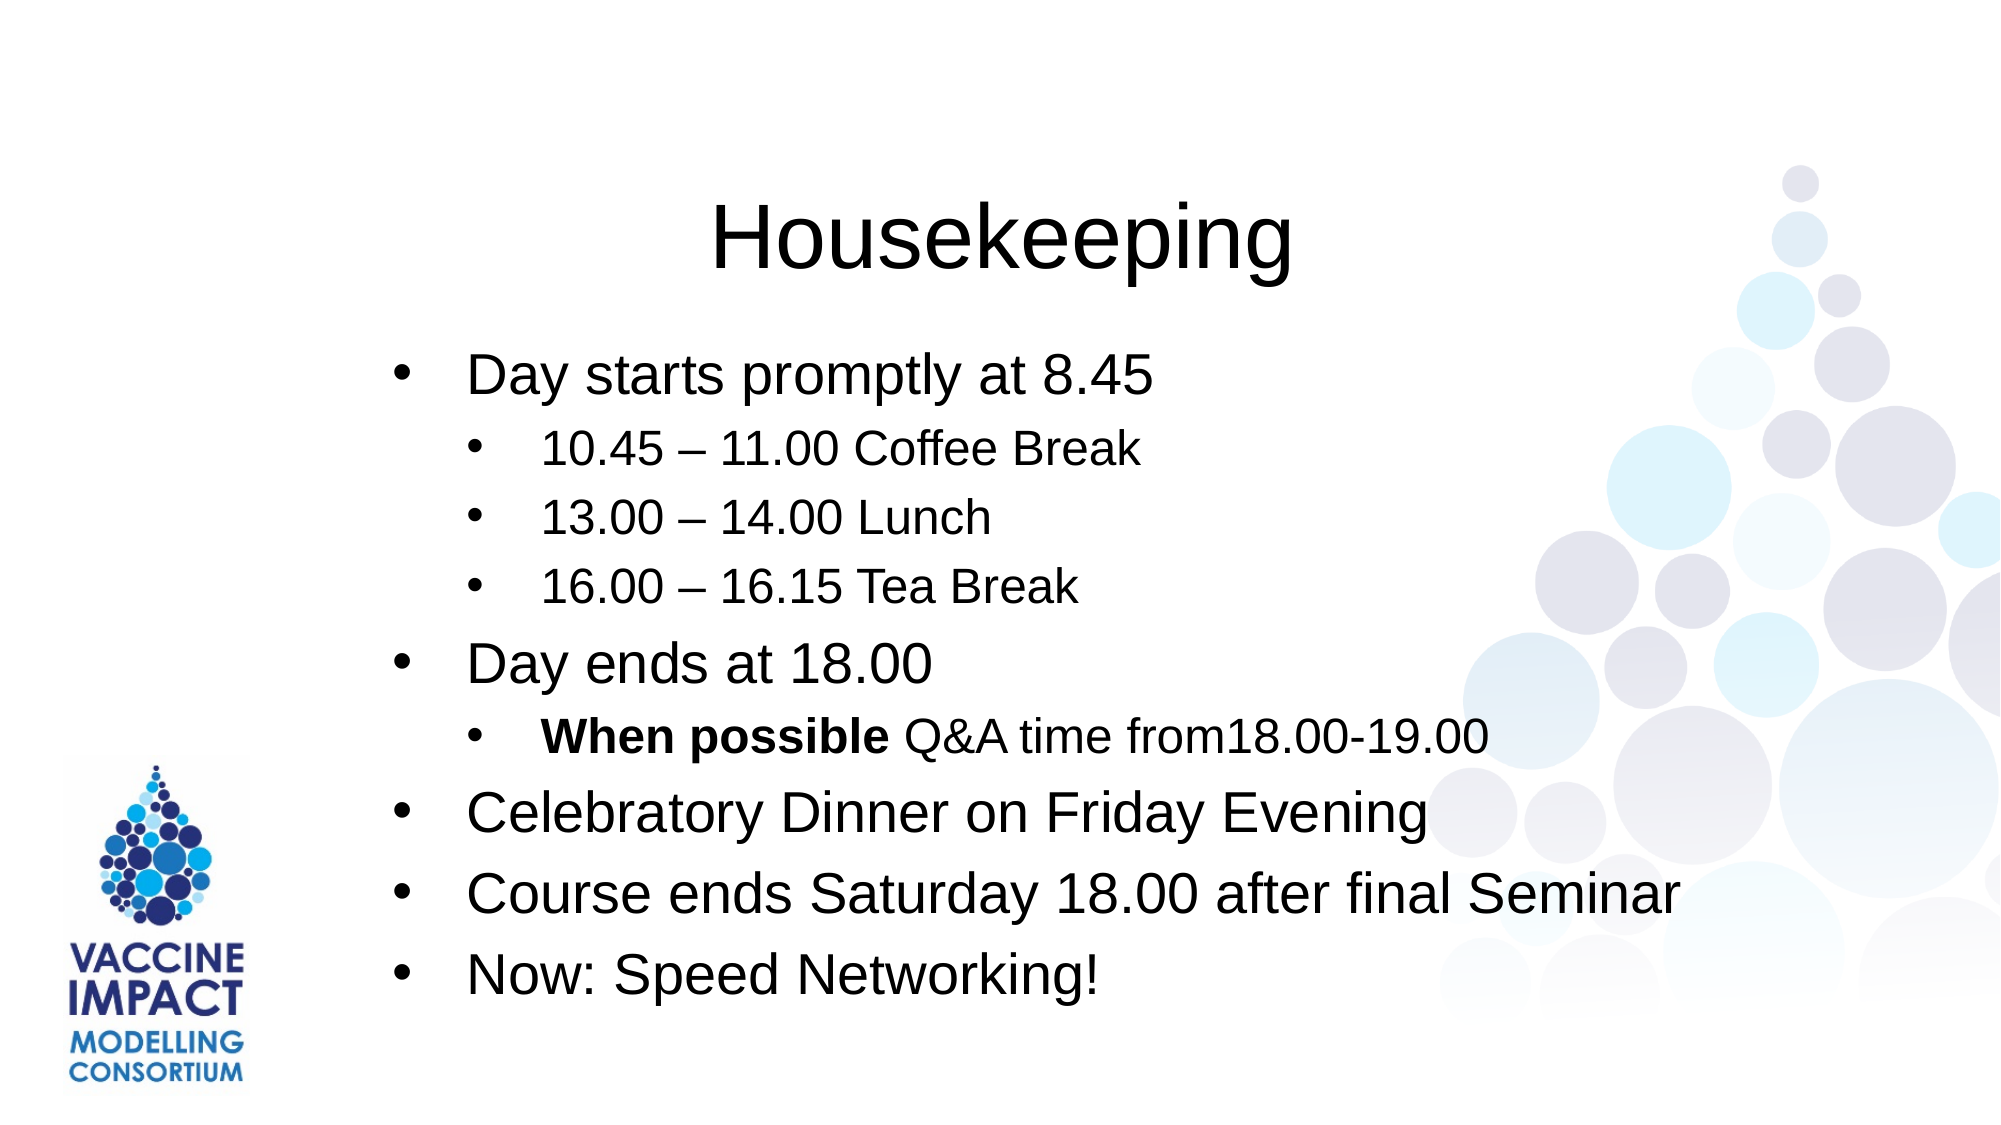

Housekeeping
Day starts promptly at 8.45
10.45 – 11.00 Coffee Break
13.00 – 14.00 Lunch
16.00 – 16.15 Tea Break
Day ends at 18.00
When possible Q&A time from18.00-19.00
Celebratory Dinner on Friday Evening
Course ends Saturday 18.00 after final Seminar
Now: Speed Networking!